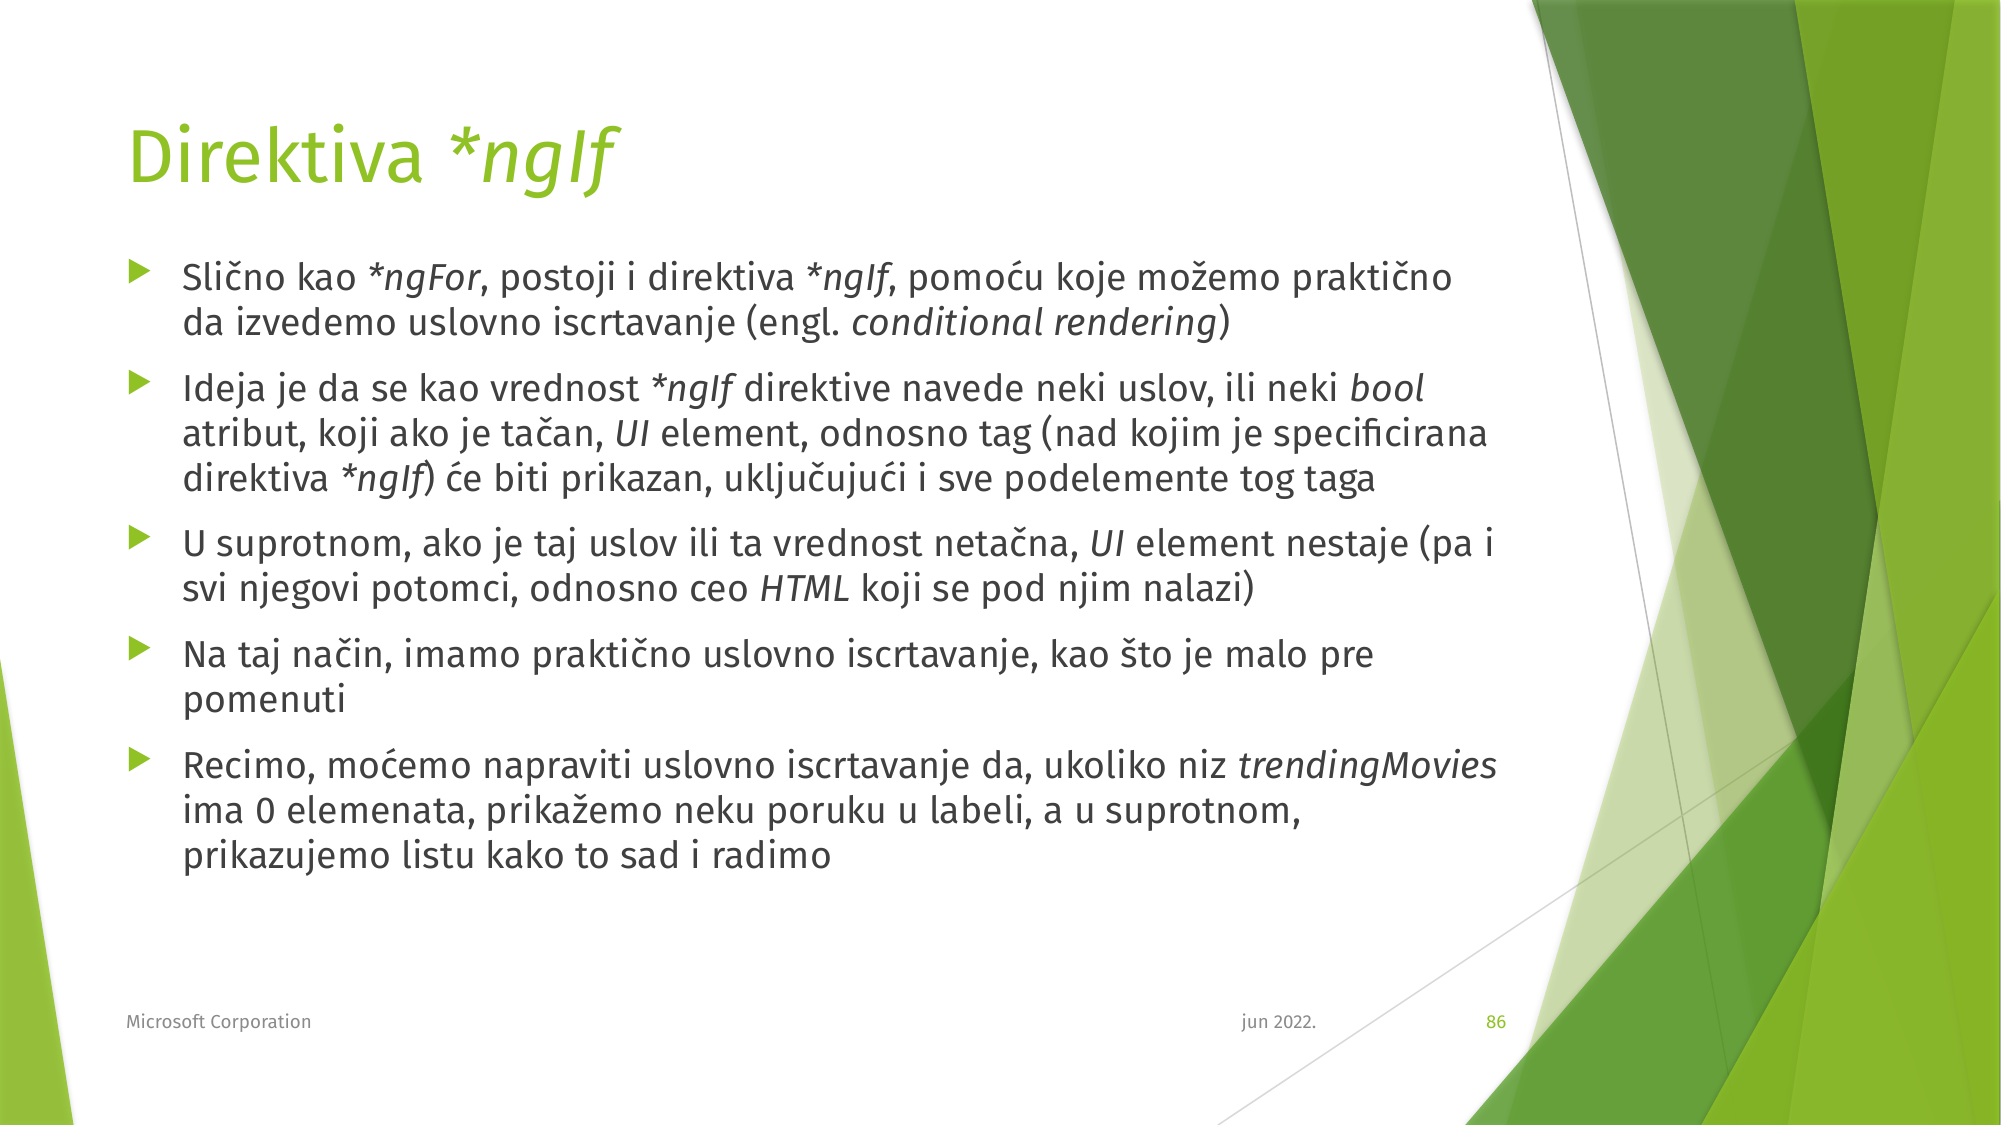

# Direktiva *ngIf
Slično kao *ngFor, postoji i direktiva *ngIf, pomoću koje možemo praktično da izvedemo uslovno iscrtavanje (engl. conditional rendering)
Ideja je da se kao vrednost *ngIf direktive navede neki uslov, ili neki bool atribut, koji ako je tačan, UI element, odnosno tag (nad kojim je specificirana direktiva *ngIf) će biti prikazan, uključujući i sve podelemente tog taga
U suprotnom, ako je taj uslov ili ta vrednost netačna, UI element nestaje (pa i svi njegovi potomci, odnosno ceo HTML koji se pod njim nalazi)
Na taj način, imamo praktično uslovno iscrtavanje, kao što je malo pre pomenuti
Recimo, moćemo napraviti uslovno iscrtavanje da, ukoliko niz trendingMovies ima 0 elemenata, prikažemo neku poruku u labeli, a u suprotnom, prikazujemo listu kako to sad i radimo
Microsoft Corporation
jun 2022.
86